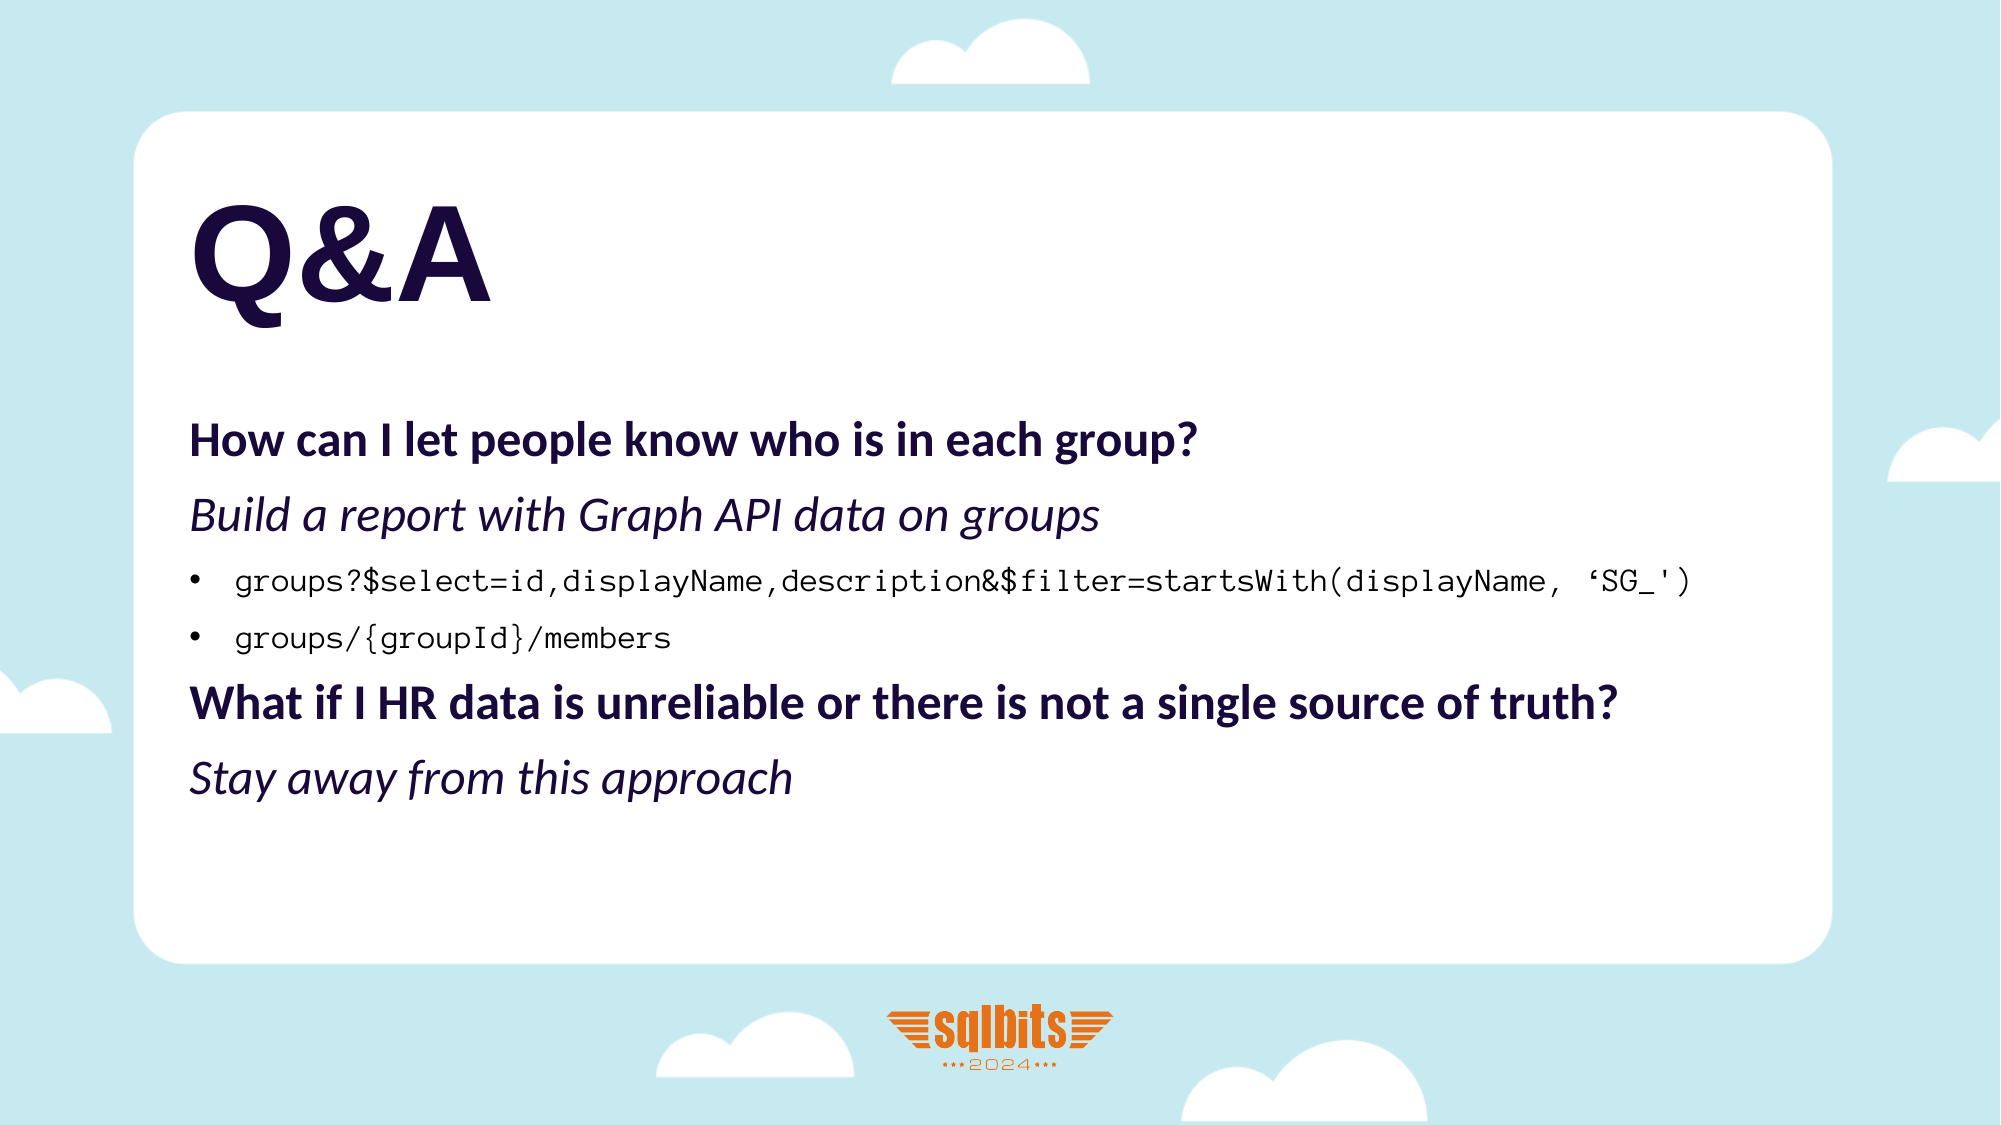

# Q&A
How can I let people know who is in each group?
Build a report with Graph API data on groups
groups?$select=id,displayName,description&$filter=startsWith(displayName, ‘SG_')
groups/{groupId}/members
What if I HR data is unreliable or there is not a single source of truth?
Stay away from this approach